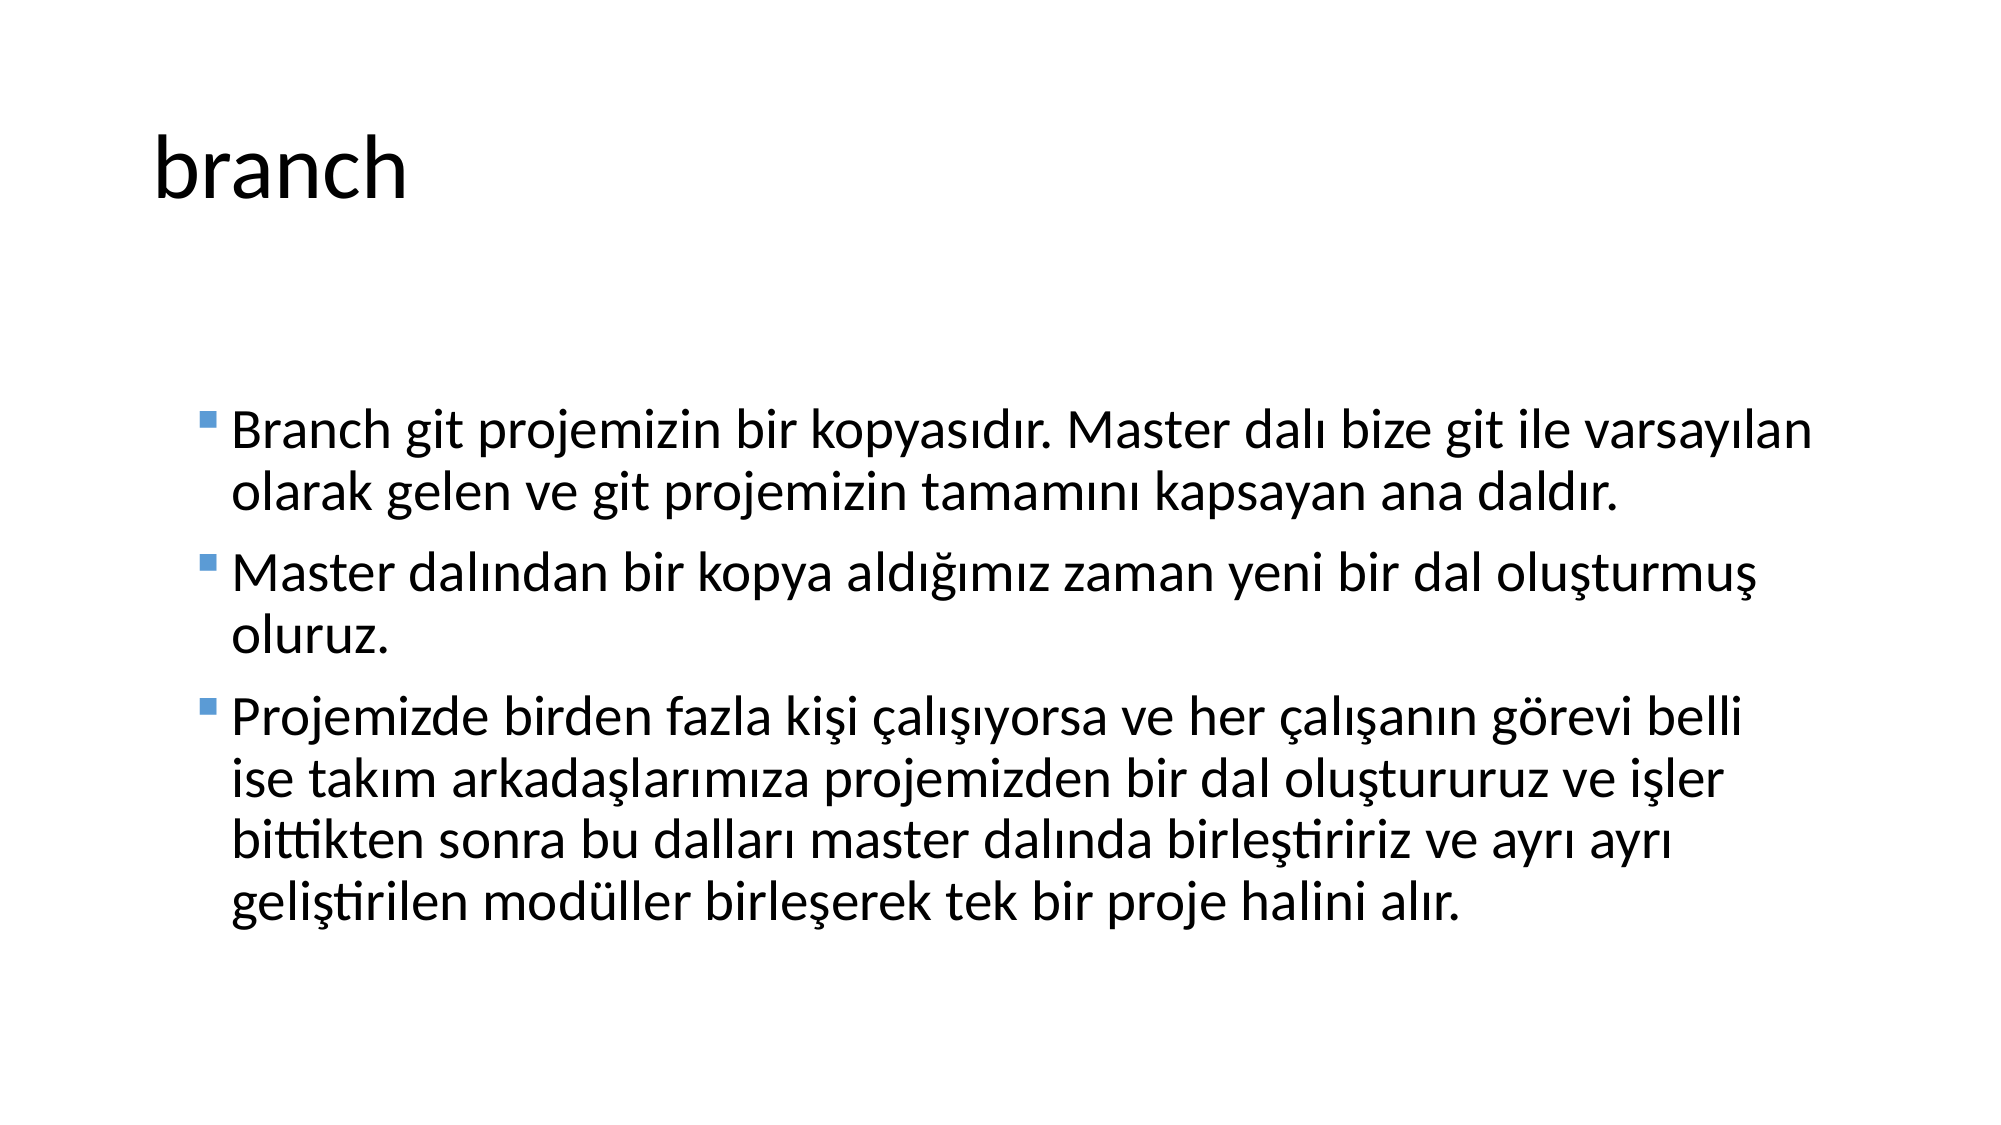

# branch

Branch git projemizin bir kopyasıdır. Master dalı bize git ile varsayılan olarak gelen ve git projemizin tamamını kapsayan ana daldır.
Master dalından bir kopya aldığımız zaman yeni bir dal oluşturmuş oluruz.
Projemizde birden fazla kişi çalışıyorsa ve her çalışanın görevi belli ise takım arkadaşlarımıza projemizden bir dal oluştururuz ve işler bittikten sonra bu dalları master dalında birleştiririz ve ayrı ayrı geliştirilen modüller birleşerek tek bir proje halini alır.